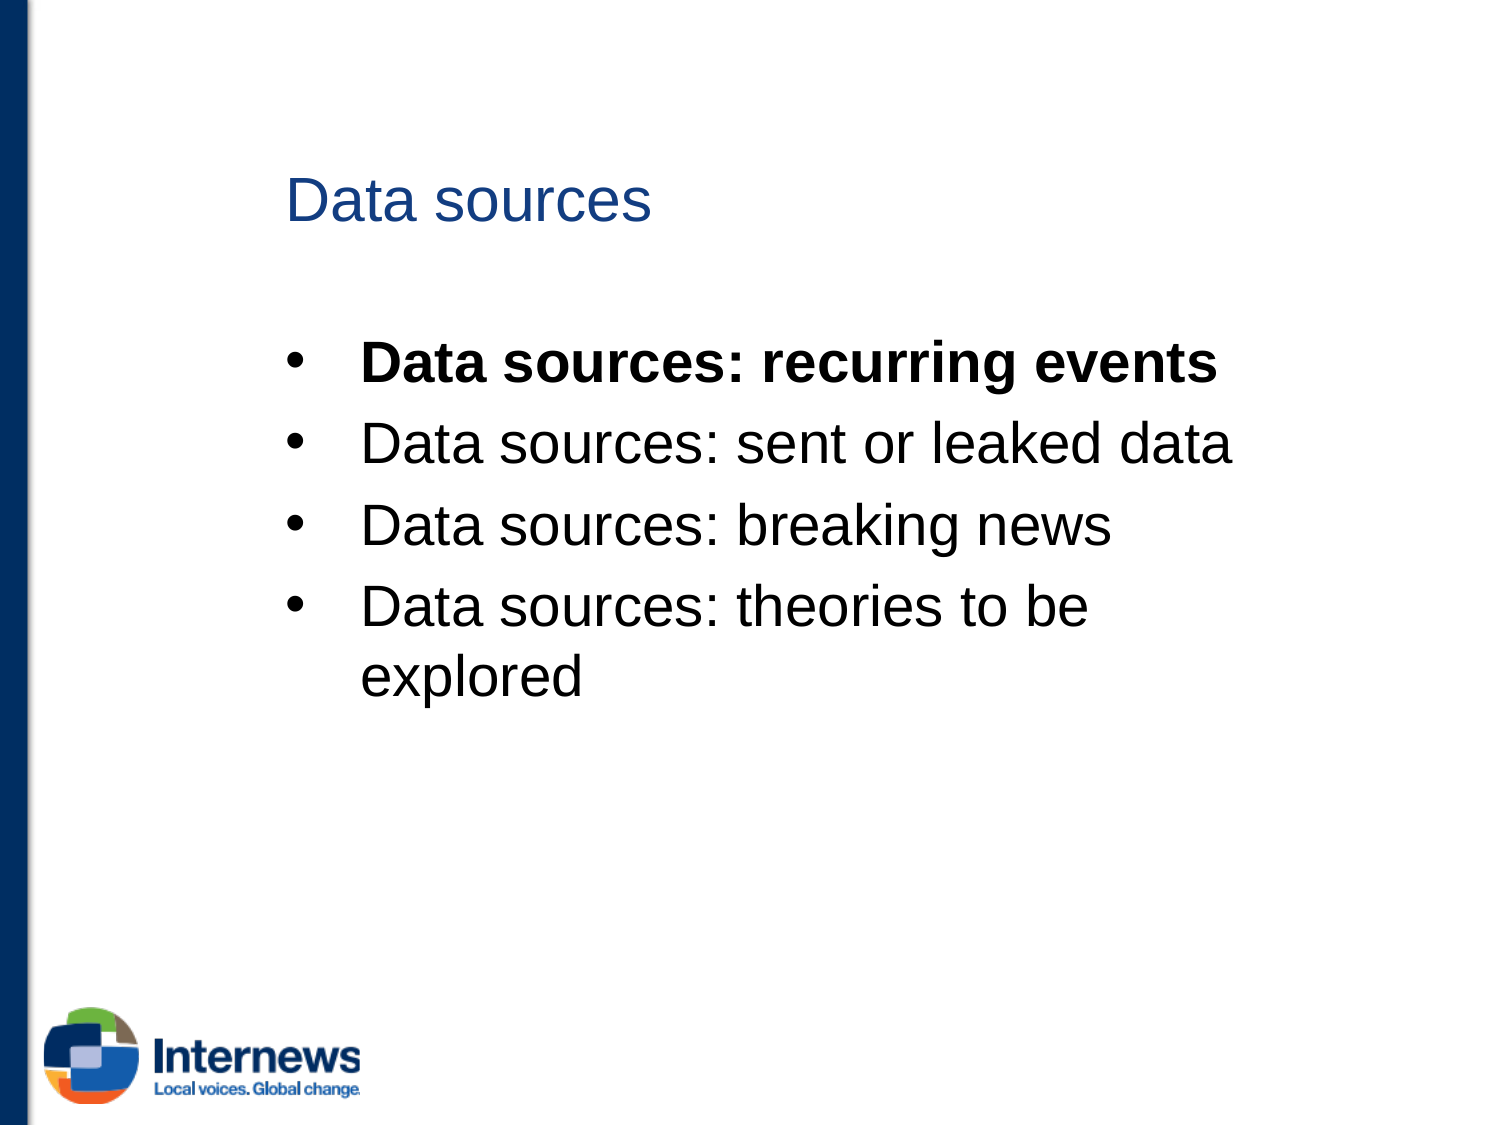

# Data sources
Data sources: recurring events
Data sources: sent or leaked data
Data sources: breaking news
Data sources: theories to be explored